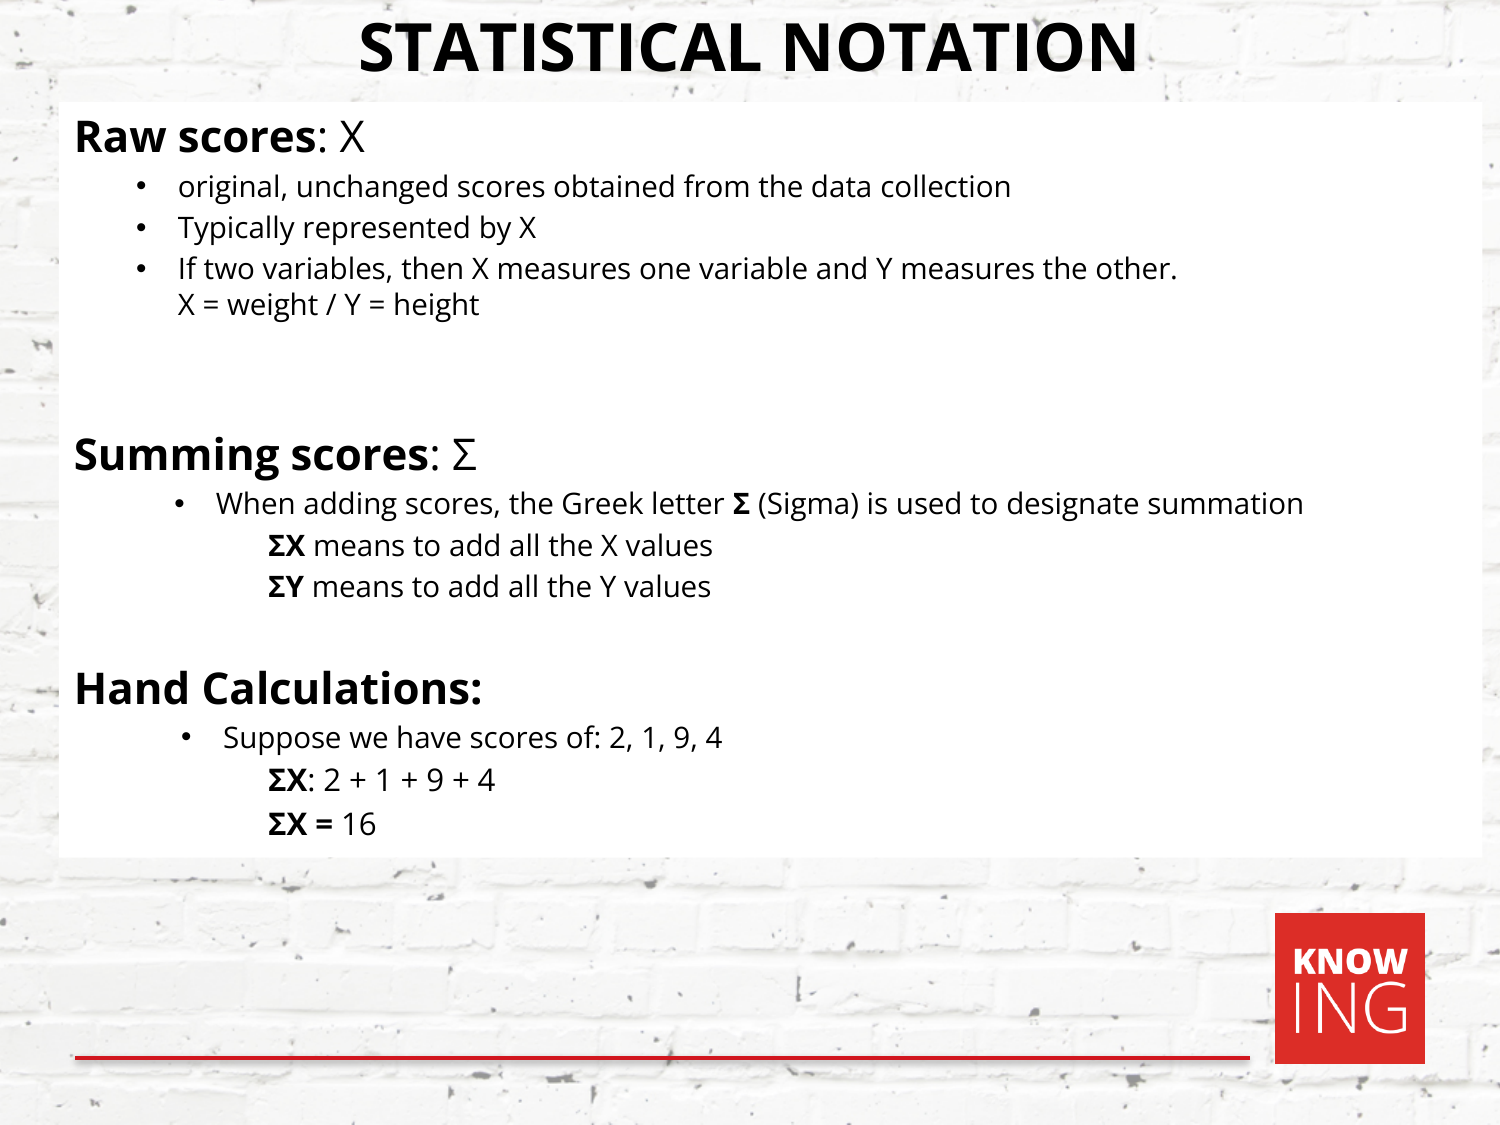

# STATISTICAL NOTATION
Raw scores: X
original, unchanged scores obtained from the data collection
Typically represented by X
If two variables, then X measures one variable and Y measures the other.
X = weight / Y = height

Summing scores: Σ
When adding scores, the Greek letter Σ (Sigma) is used to designate summation
ΣX means to add all the X values
ΣY means to add all the Y values

Hand Calculations:
Suppose we have scores of: 2, 1, 9, 4
ΣX: 2 + 1 + 9 + 4
ΣX = 16